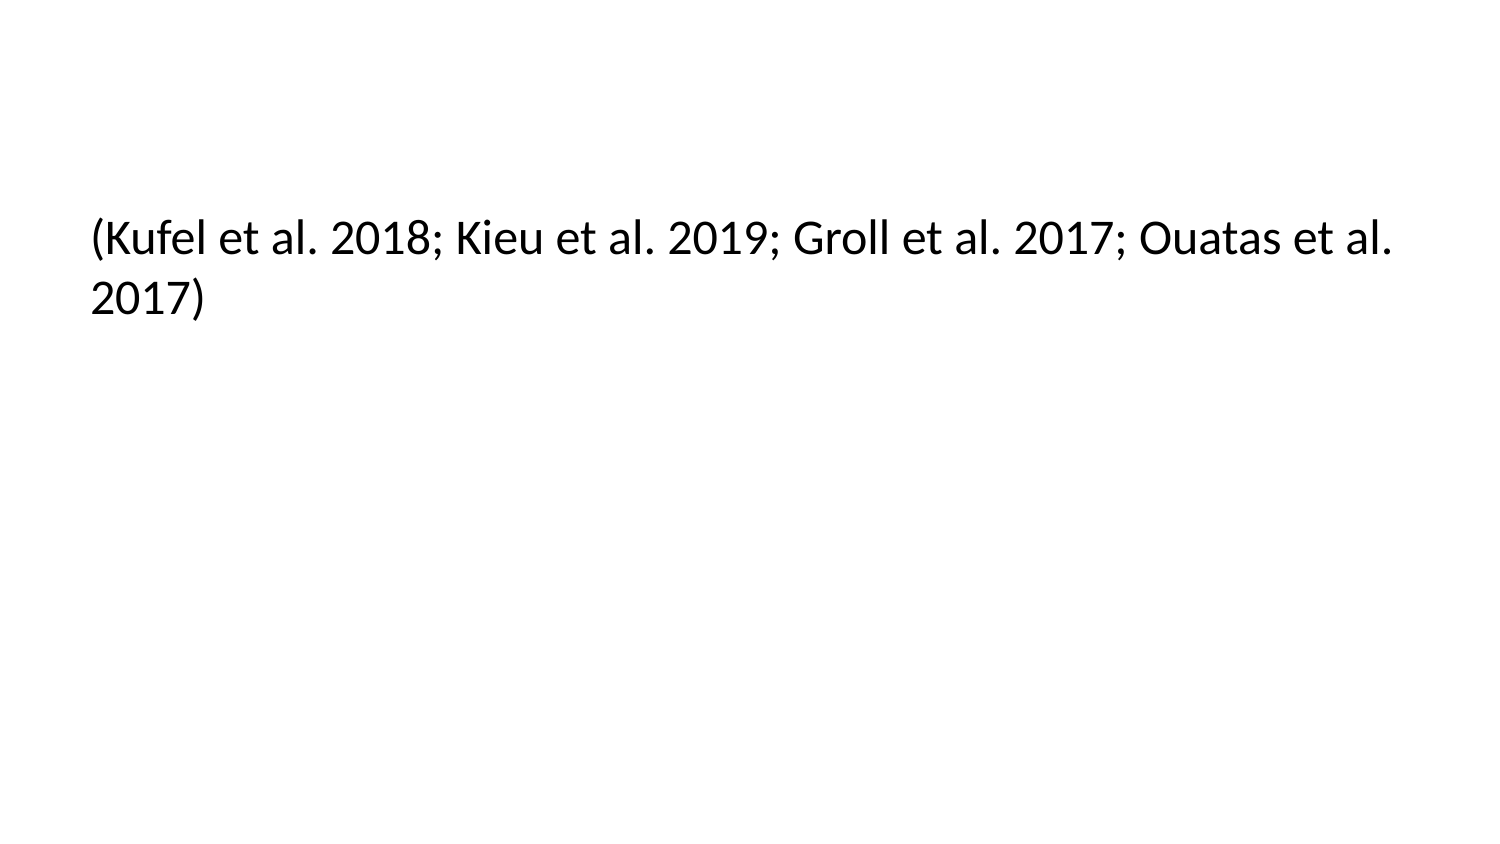

(Kufel et al. 2018; Kieu et al. 2019; Groll et al. 2017; Ouatas et al. 2017)